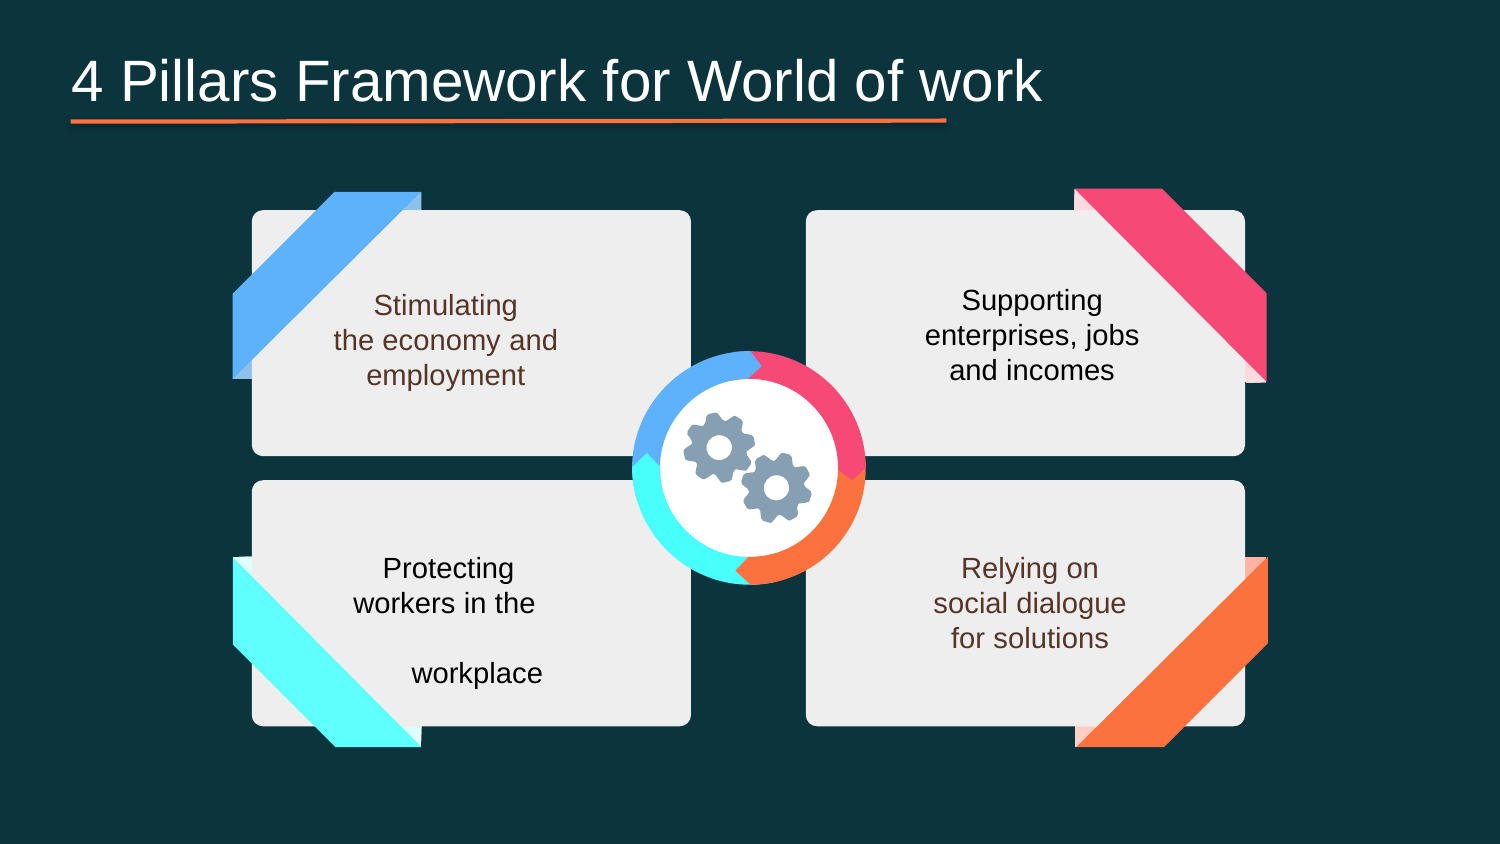

# 4 Pillars Framework for World of work

Supporting enterprises, jobs and incomes
Stimulating
the economy and employment

Protecting workers in the                                 workplace
Relying on social dialogue for solutions